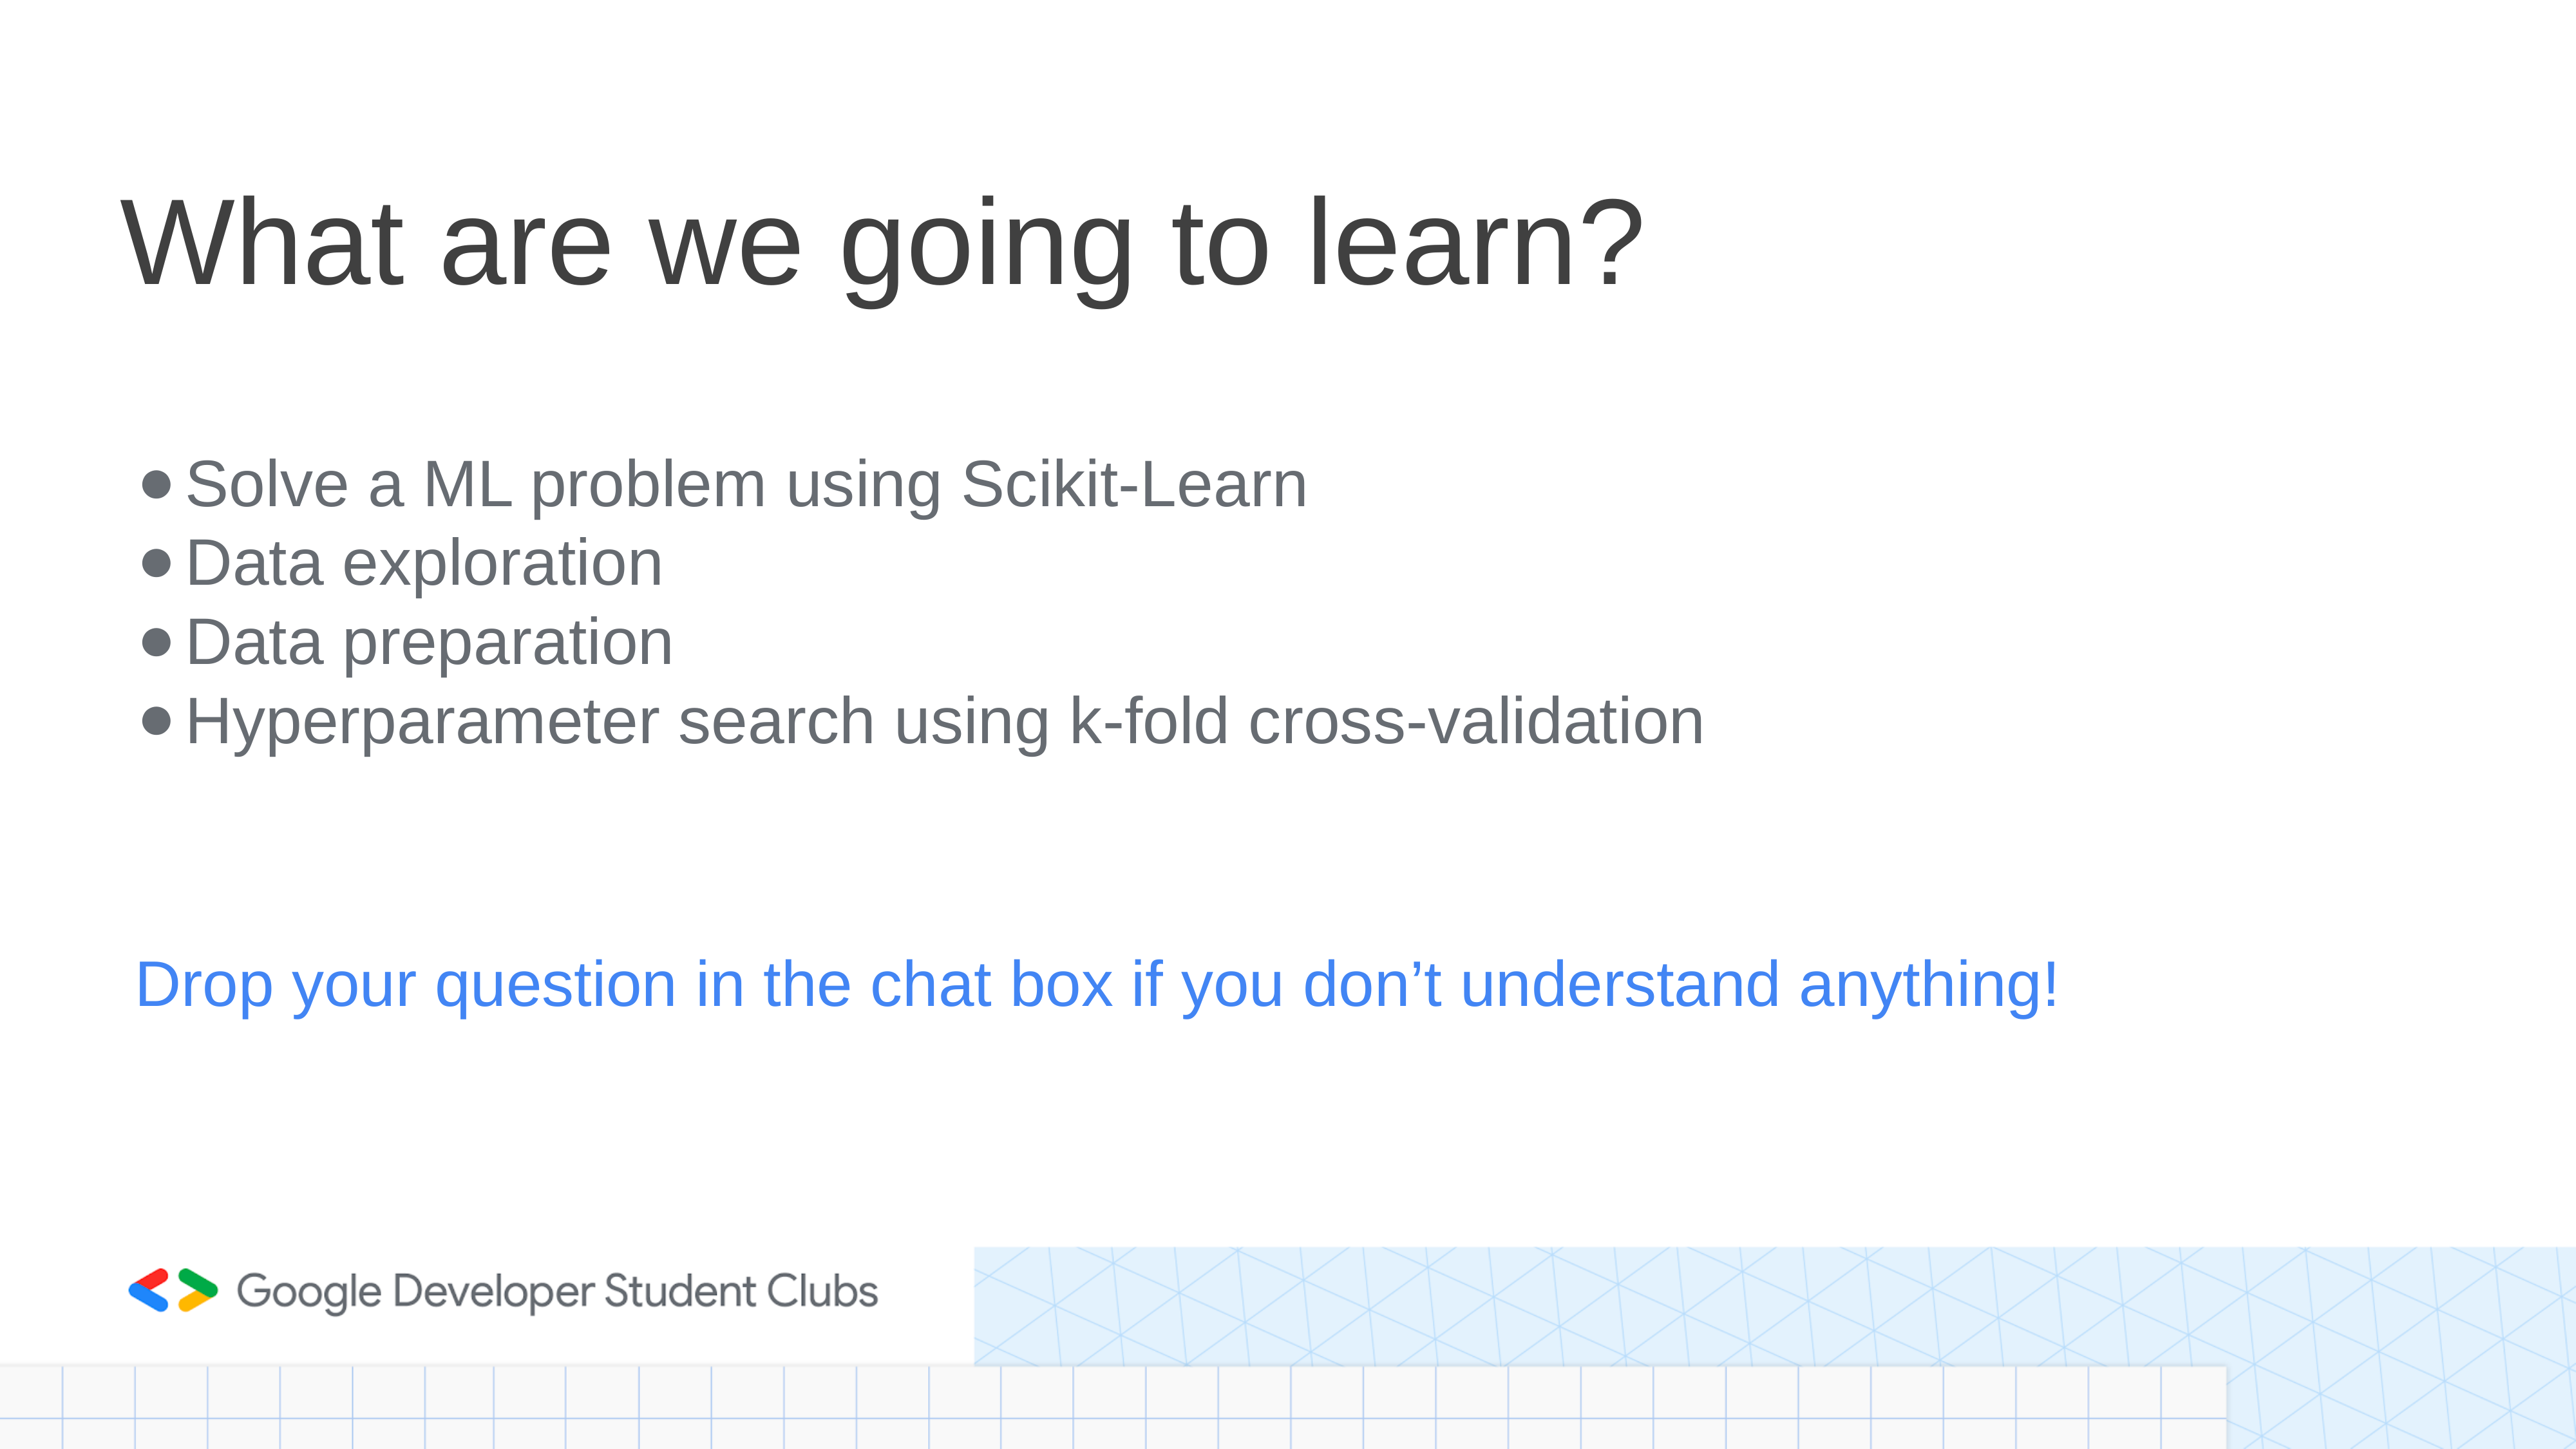

# What are we going to learn?
Solve a ML problem using Scikit-Learn
Data exploration
Data preparation
Hyperparameter search using k-fold cross-validation
Drop your question in the chat box if you don’t understand anything!